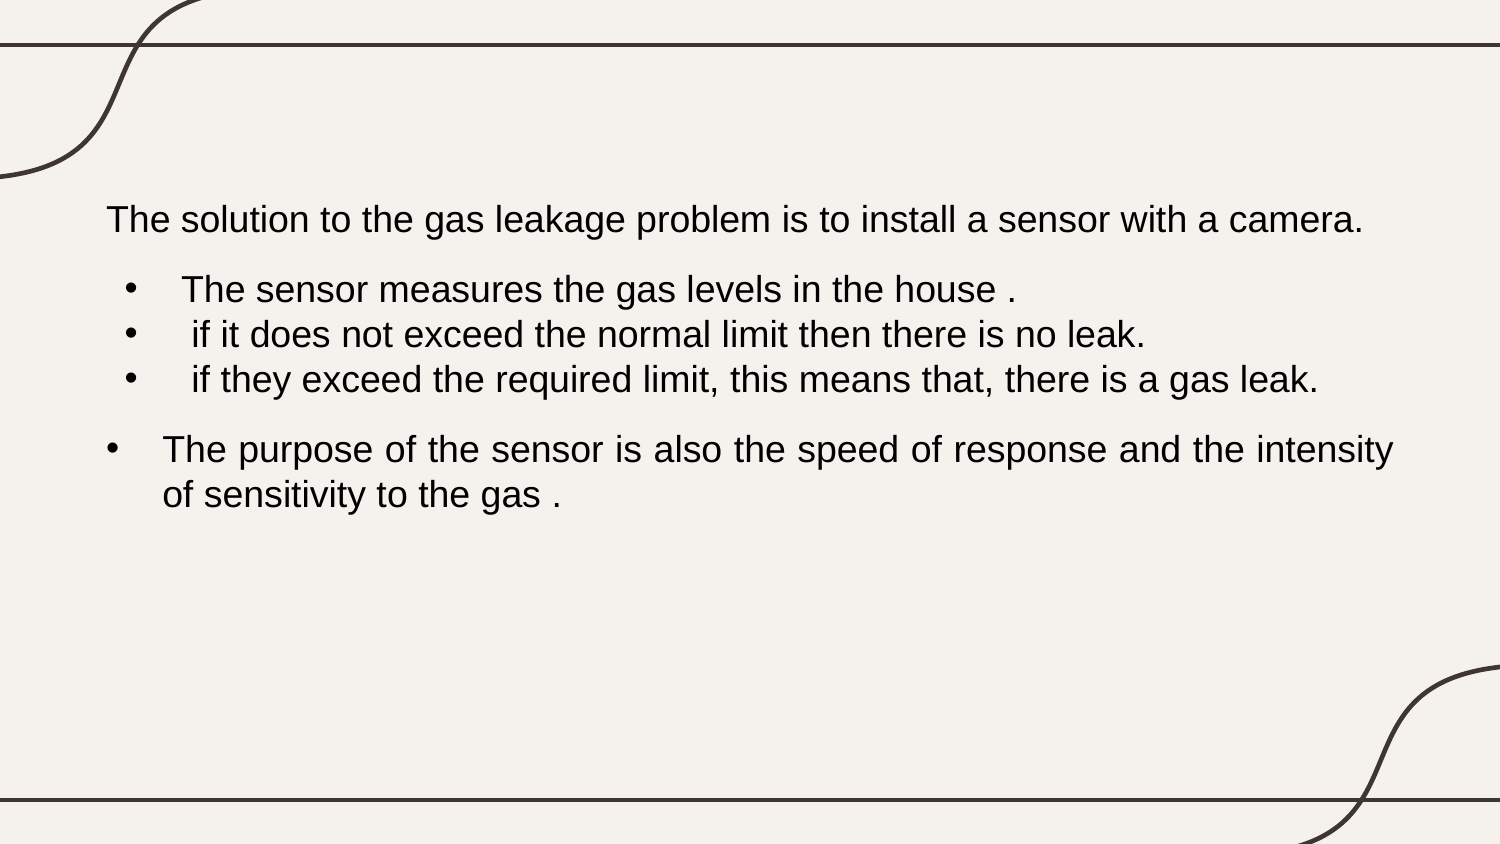

The solution to the gas leakage problem is to install a sensor with a camera.
The sensor measures the gas levels in the house .
 if it does not exceed the normal limit then there is no leak.
 if they exceed the required limit, this means that, there is a gas leak.
The purpose of the sensor is also the speed of response and the intensity of sensitivity to the gas .